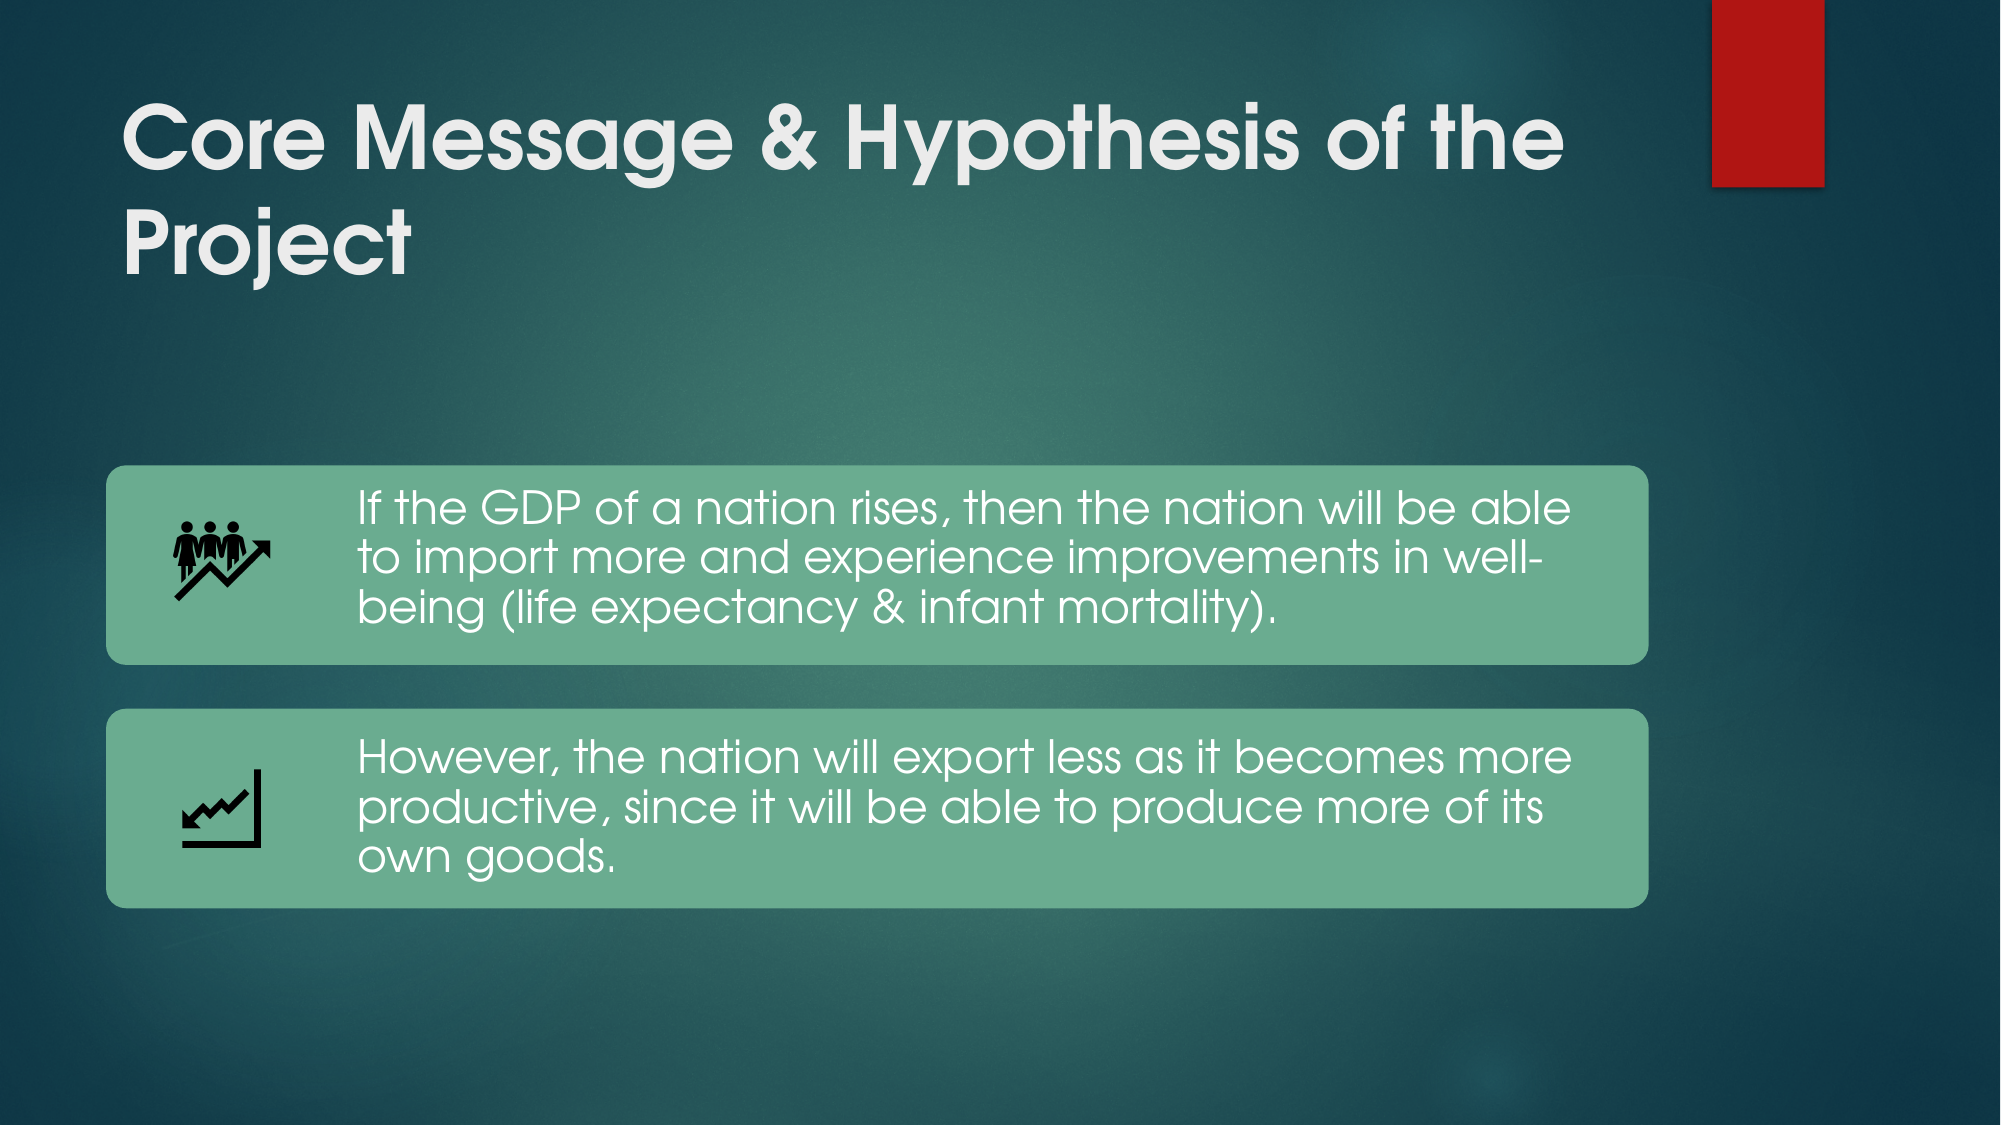

# Core Message & Hypothesis of the Project
If the GDP of a nation rises, then the nation will be able to import more and experience improvements in well-being (life expectancy & infant mortality).
However, the nation will export less as it becomes more productive, since it will be able to produce more of its own goods.